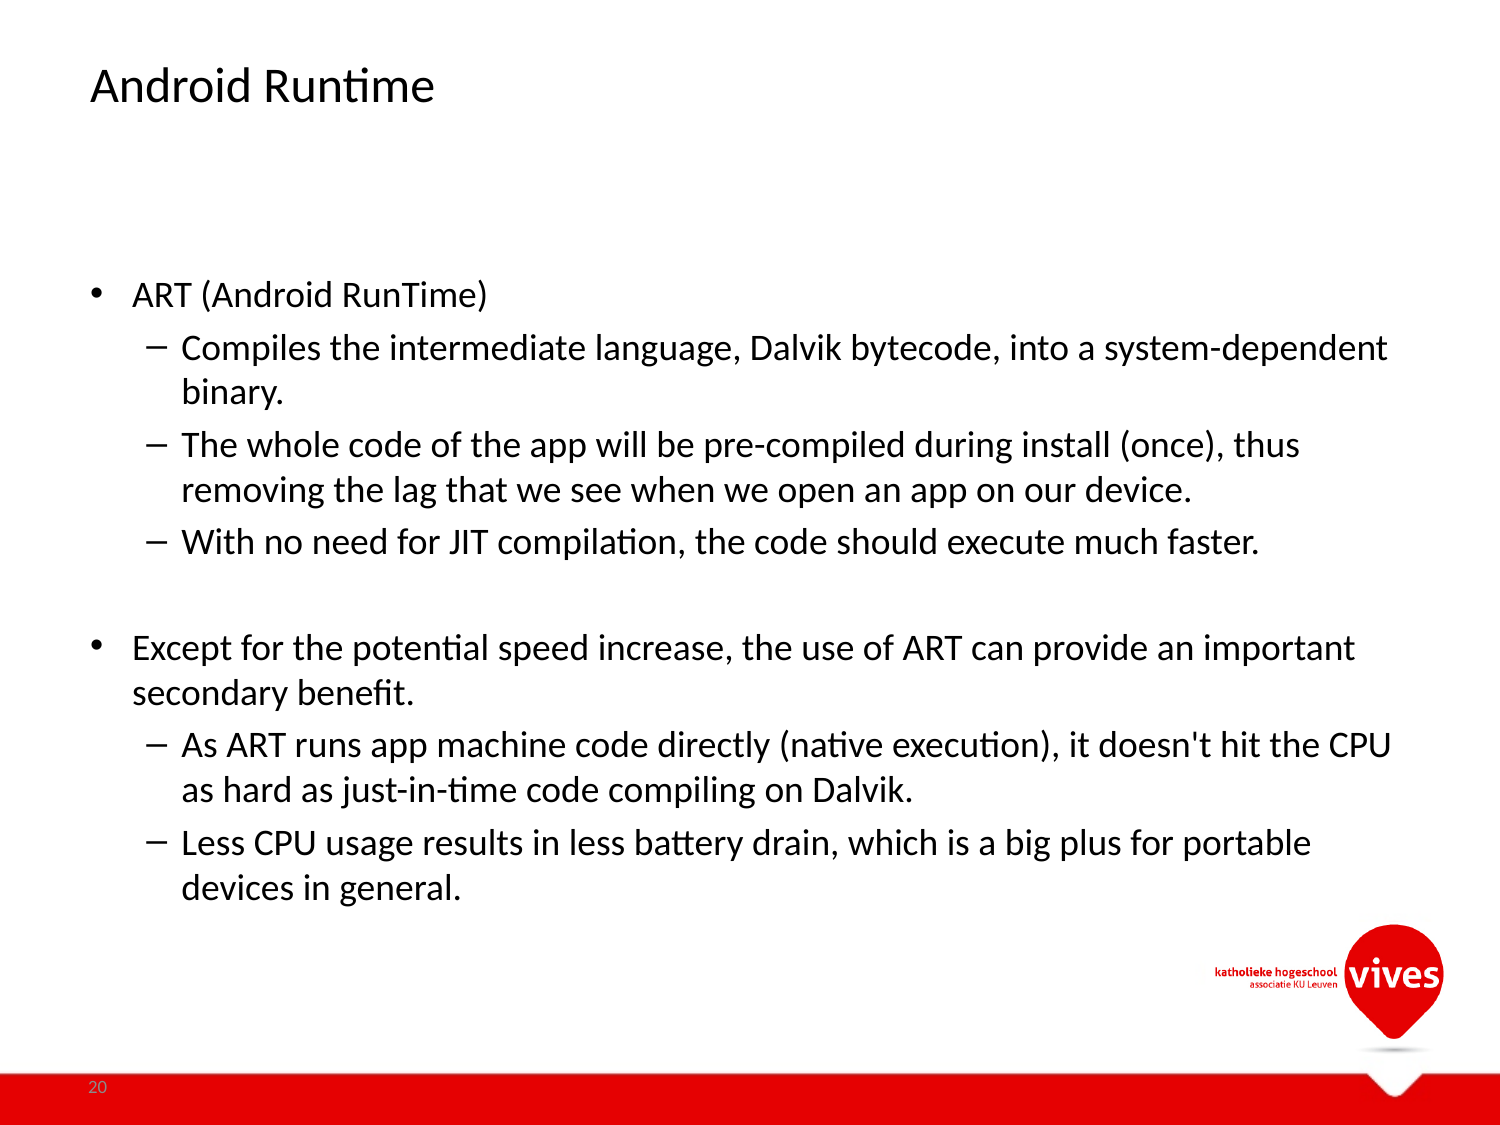

# Android Runtime
ART (Android RunTime)
Compiles the intermediate language, Dalvik bytecode, into a system-dependent binary.
The whole code of the app will be pre-compiled during install (once), thus removing the lag that we see when we open an app on our device.
With no need for JIT compilation, the code should execute much faster.

Except for the potential speed increase, the use of ART can provide an important secondary benefit.
As ART runs app machine code directly (native execution), it doesn't hit the CPU as hard as just-in-time code compiling on Dalvik.
Less CPU usage results in less battery drain, which is a big plus for portable devices in general.
20